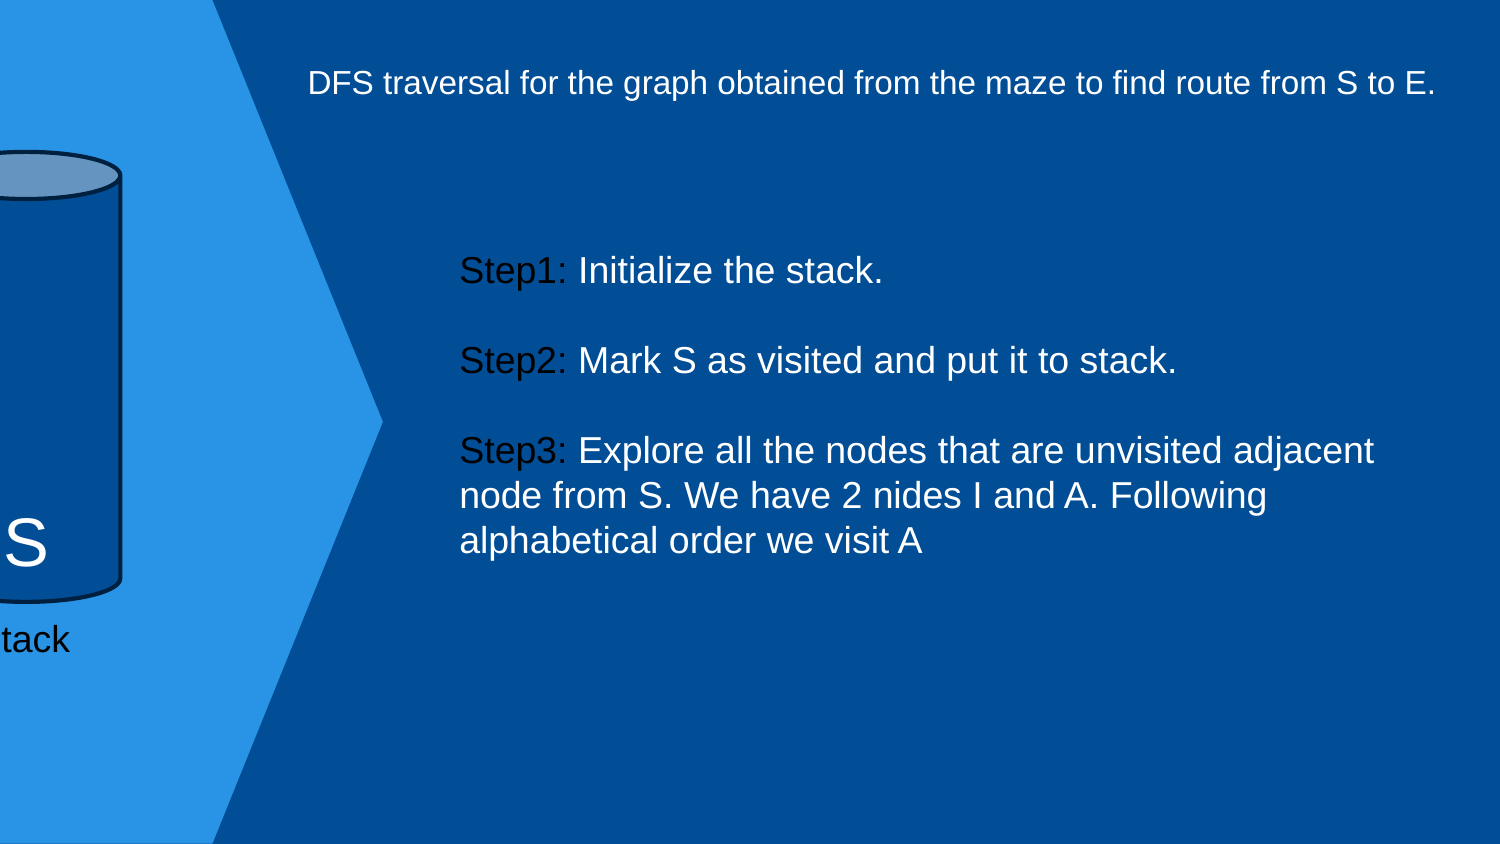

Stack
DFS traversal for the graph obtained from the maze to find route from S to E.

S
Step1: Initialize the stack.

Step2: Mark S as visited and put it to stack.
Step3: Explore all the nodes that are unvisited adjacent  node from S. We have 2 nides I and A. Following alphabetical order we visit A